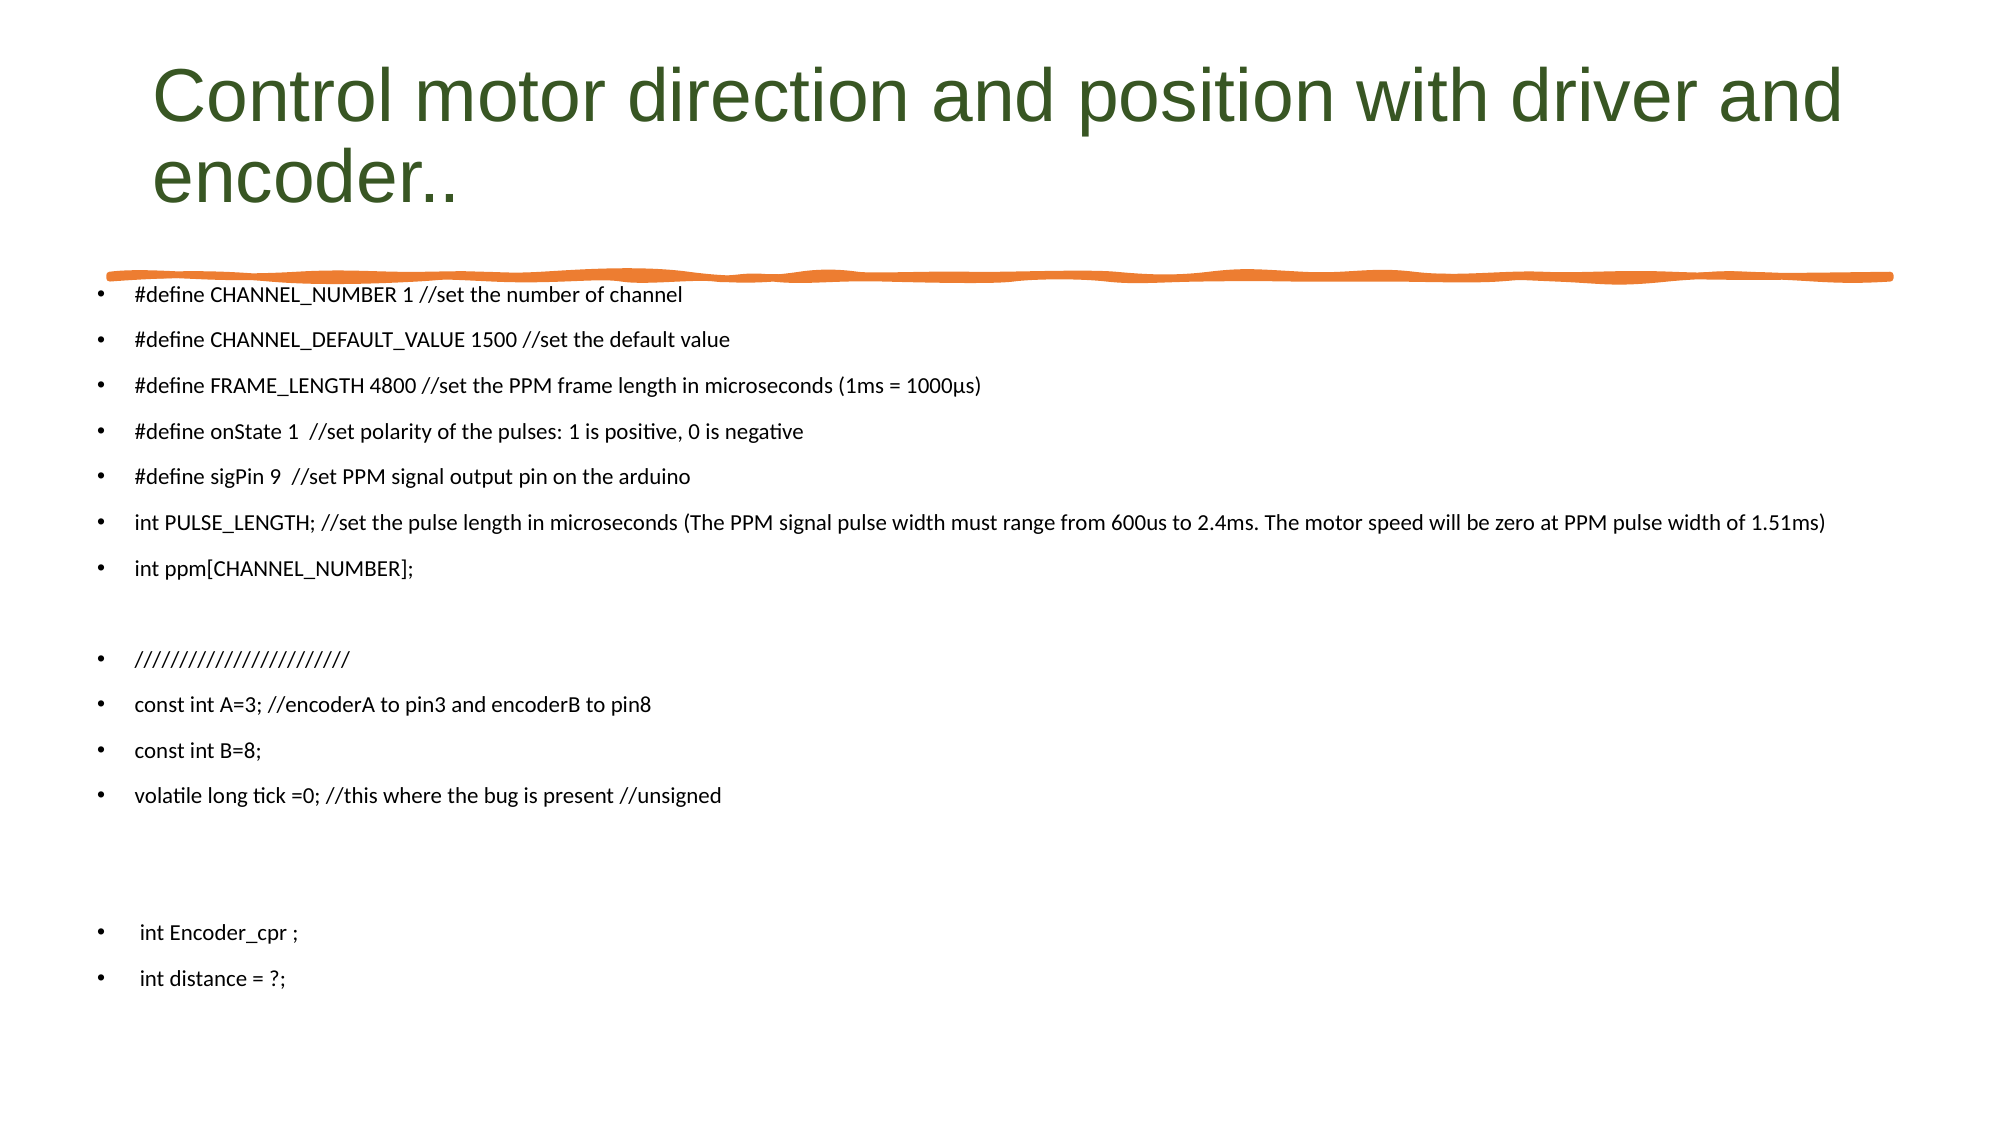

# Control motor direction and position with driver and encoder..
#define CHANNEL_NUMBER 1 //set the number of channel
#define CHANNEL_DEFAULT_VALUE 1500 //set the default value
#define FRAME_LENGTH 4800 //set the PPM frame length in microseconds (1ms = 1000µs)
#define onState 1  //set polarity of the pulses: 1 is positive, 0 is negative
#define sigPin 9  //set PPM signal output pin on the arduino
int PULSE_LENGTH; //set the pulse length in microseconds (The PPM signal pulse width must range from 600us to 2.4ms. The motor speed will be zero at PPM pulse width of 1.51ms)
int ppm[CHANNEL_NUMBER];

////////////////////////
const int A=3; //encoderA to pin3 and encoderB to pin8
const int B=8;
volatile long tick =0; //this where the bug is present //unsigned

 int Encoder_cpr ;
 int distance = ?;